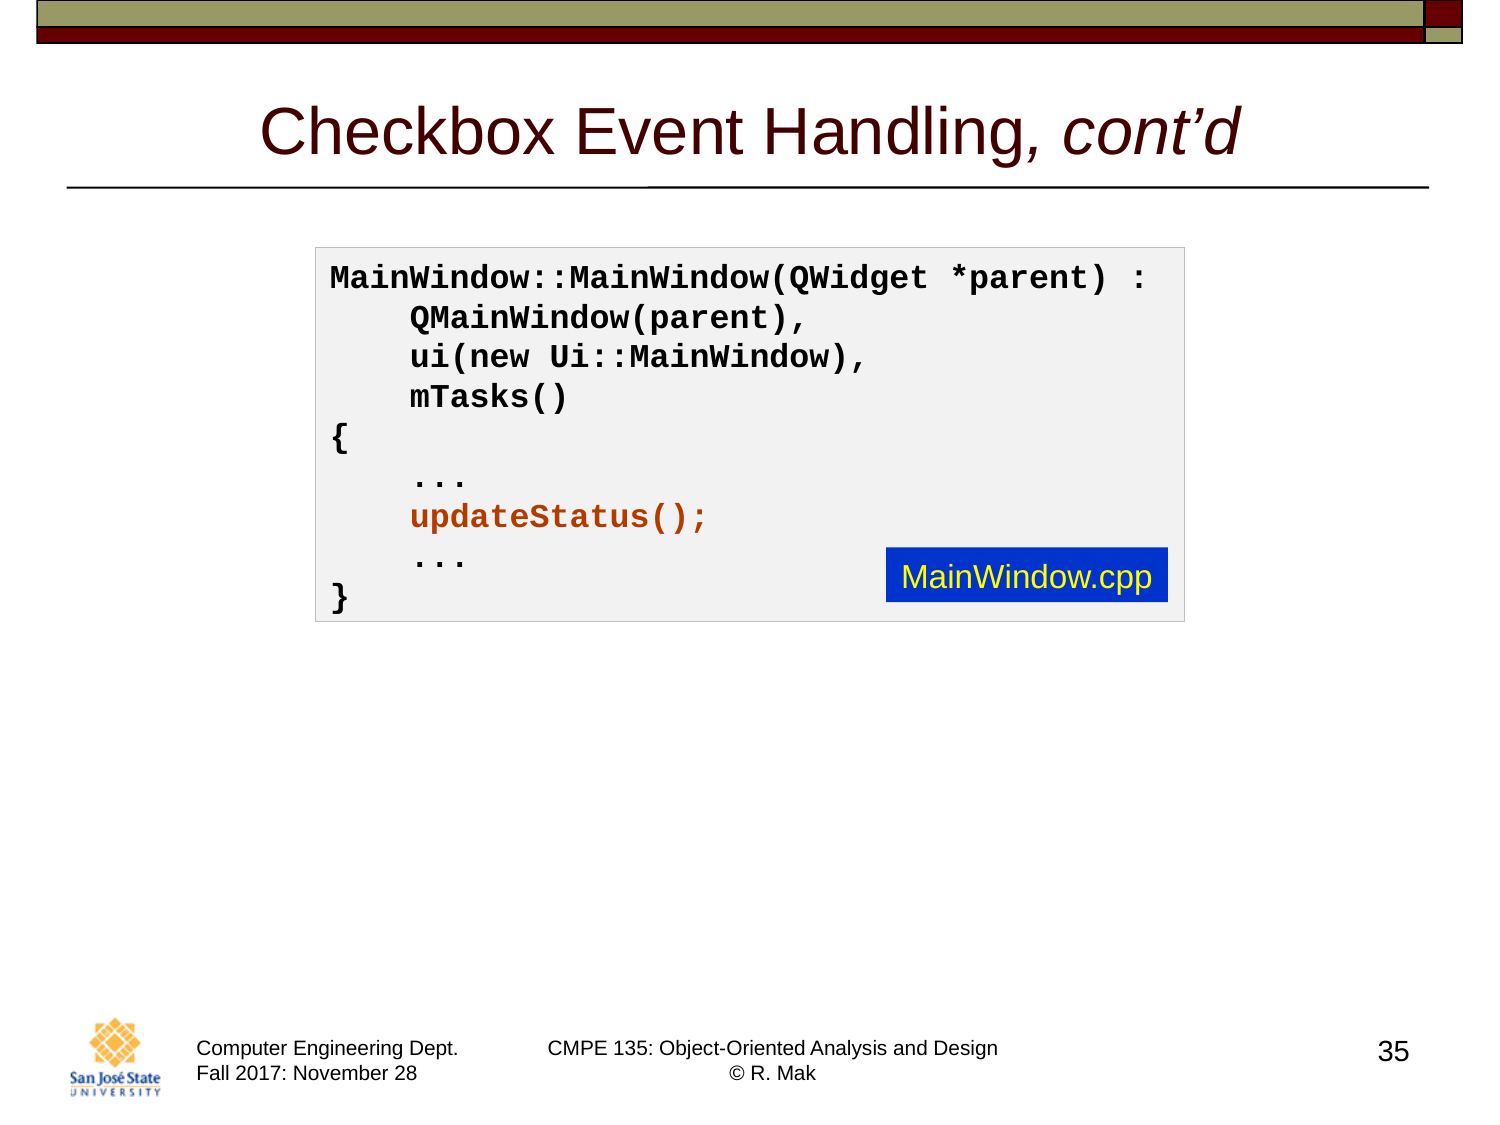

# Checkbox Event Handling, cont’d
MainWindow::MainWindow(QWidget *parent) :
    QMainWindow(parent),
    ui(new Ui::MainWindow),
    mTasks()
{
    ...
    updateStatus();
    ...
}
MainWindow.cpp
35